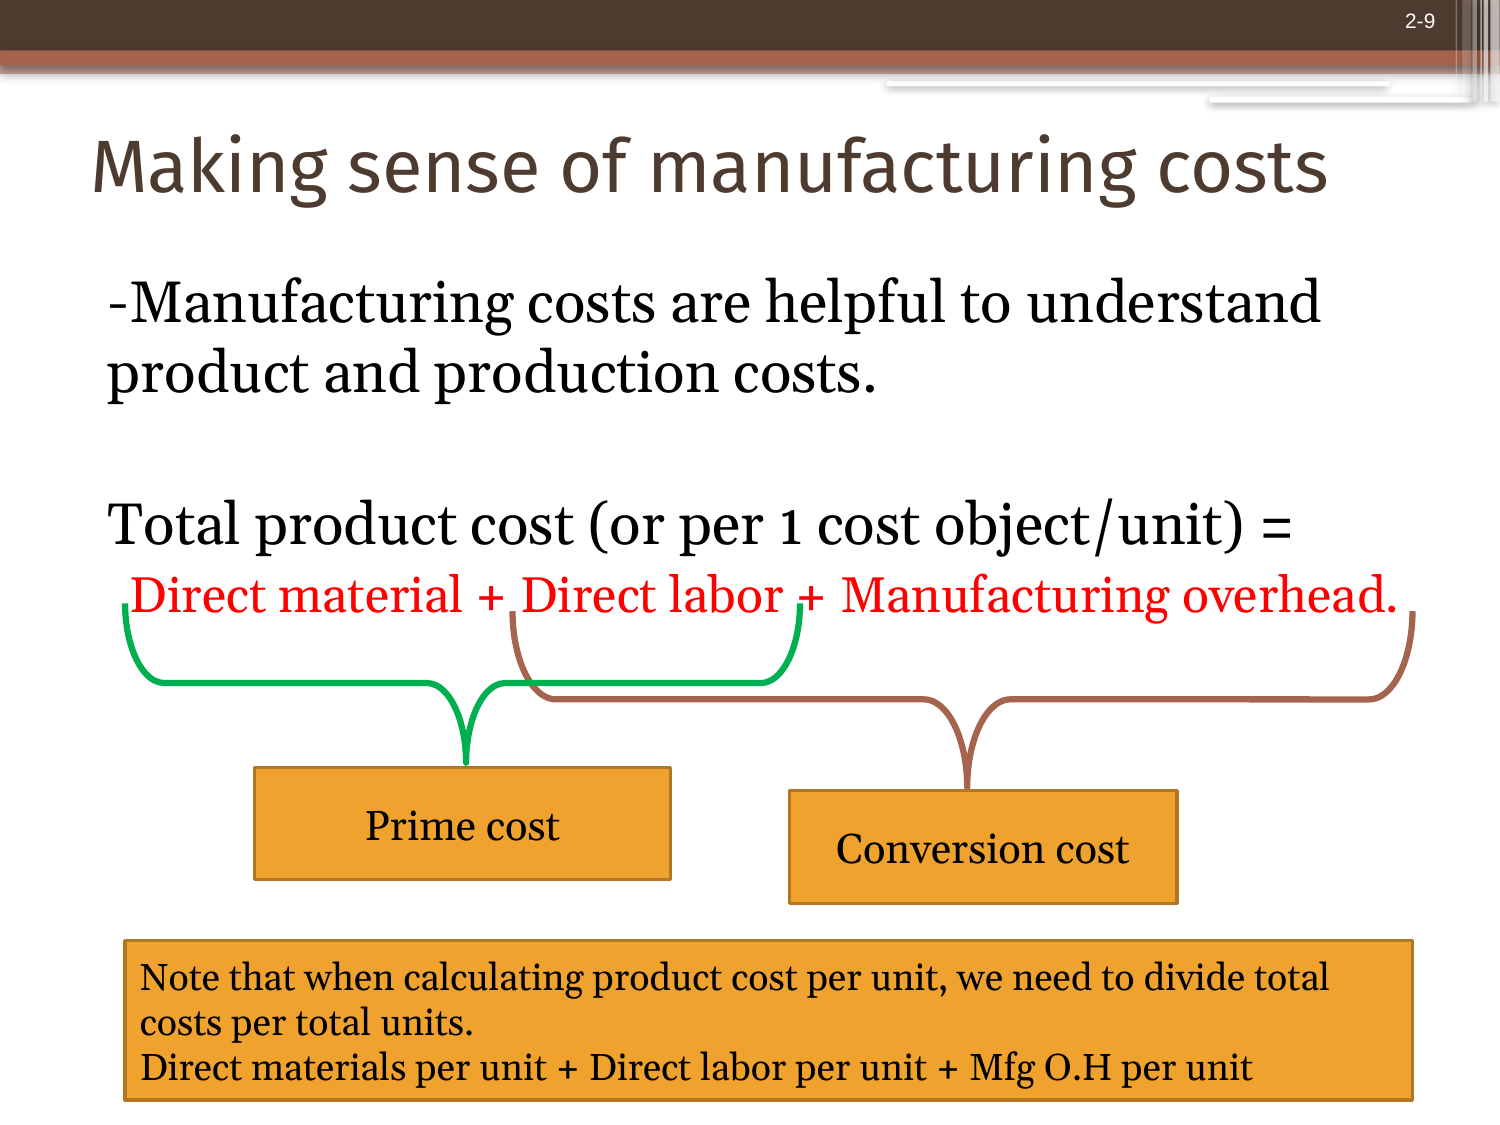

# Making sense of manufacturing costs

-Manufacturing costs are helpful to understand product and production costs.

Total product cost (or per 1 cost object/unit) =
Direct material + Direct labor + Manufacturing overhead.

Prime cost
Conversion cost
Note that when calculating product cost per unit, we need to divide total costs per total units.
Direct materials per unit + Direct labor per unit + Mfg O.H per unit